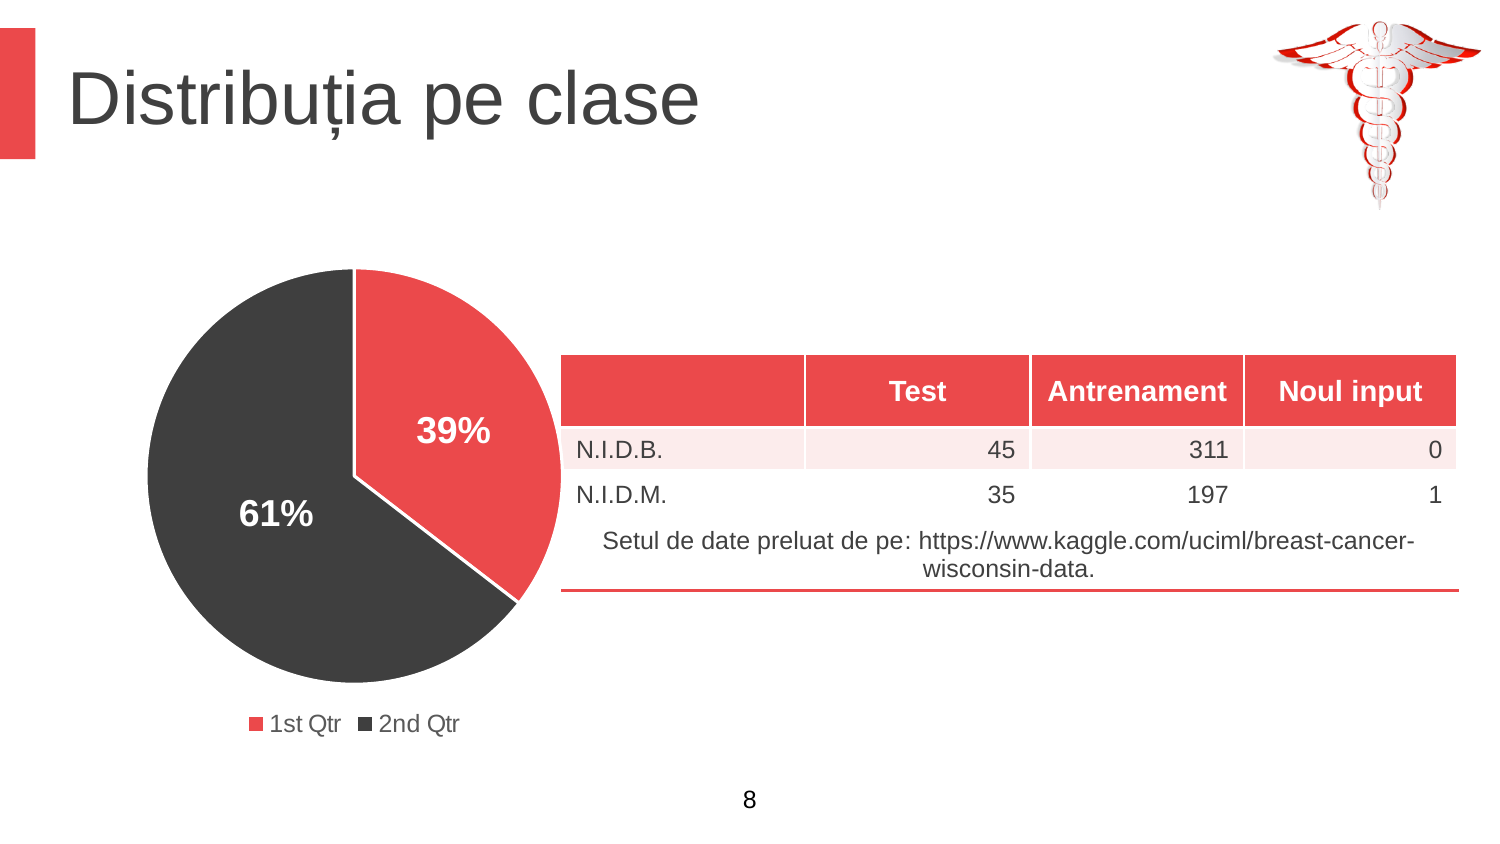

Distribuția pe clase

### Chart

| Category |  |
|---|---|
| 1st Qtr | 39.0 |
| 2nd Qtr | 71.0 |
|  | Test | Antrenament | Noul input |
| --- | --- | --- | --- |
| N.I.D.B. | 45 | 311 | 0 |
| N.I.D.M. | 35 | 197 | 1 |
| Setul de date preluat de pe: https://www.kaggle.com/uciml/breast-cancer-wisconsin-data. |  |  |  |
39%
61%
8